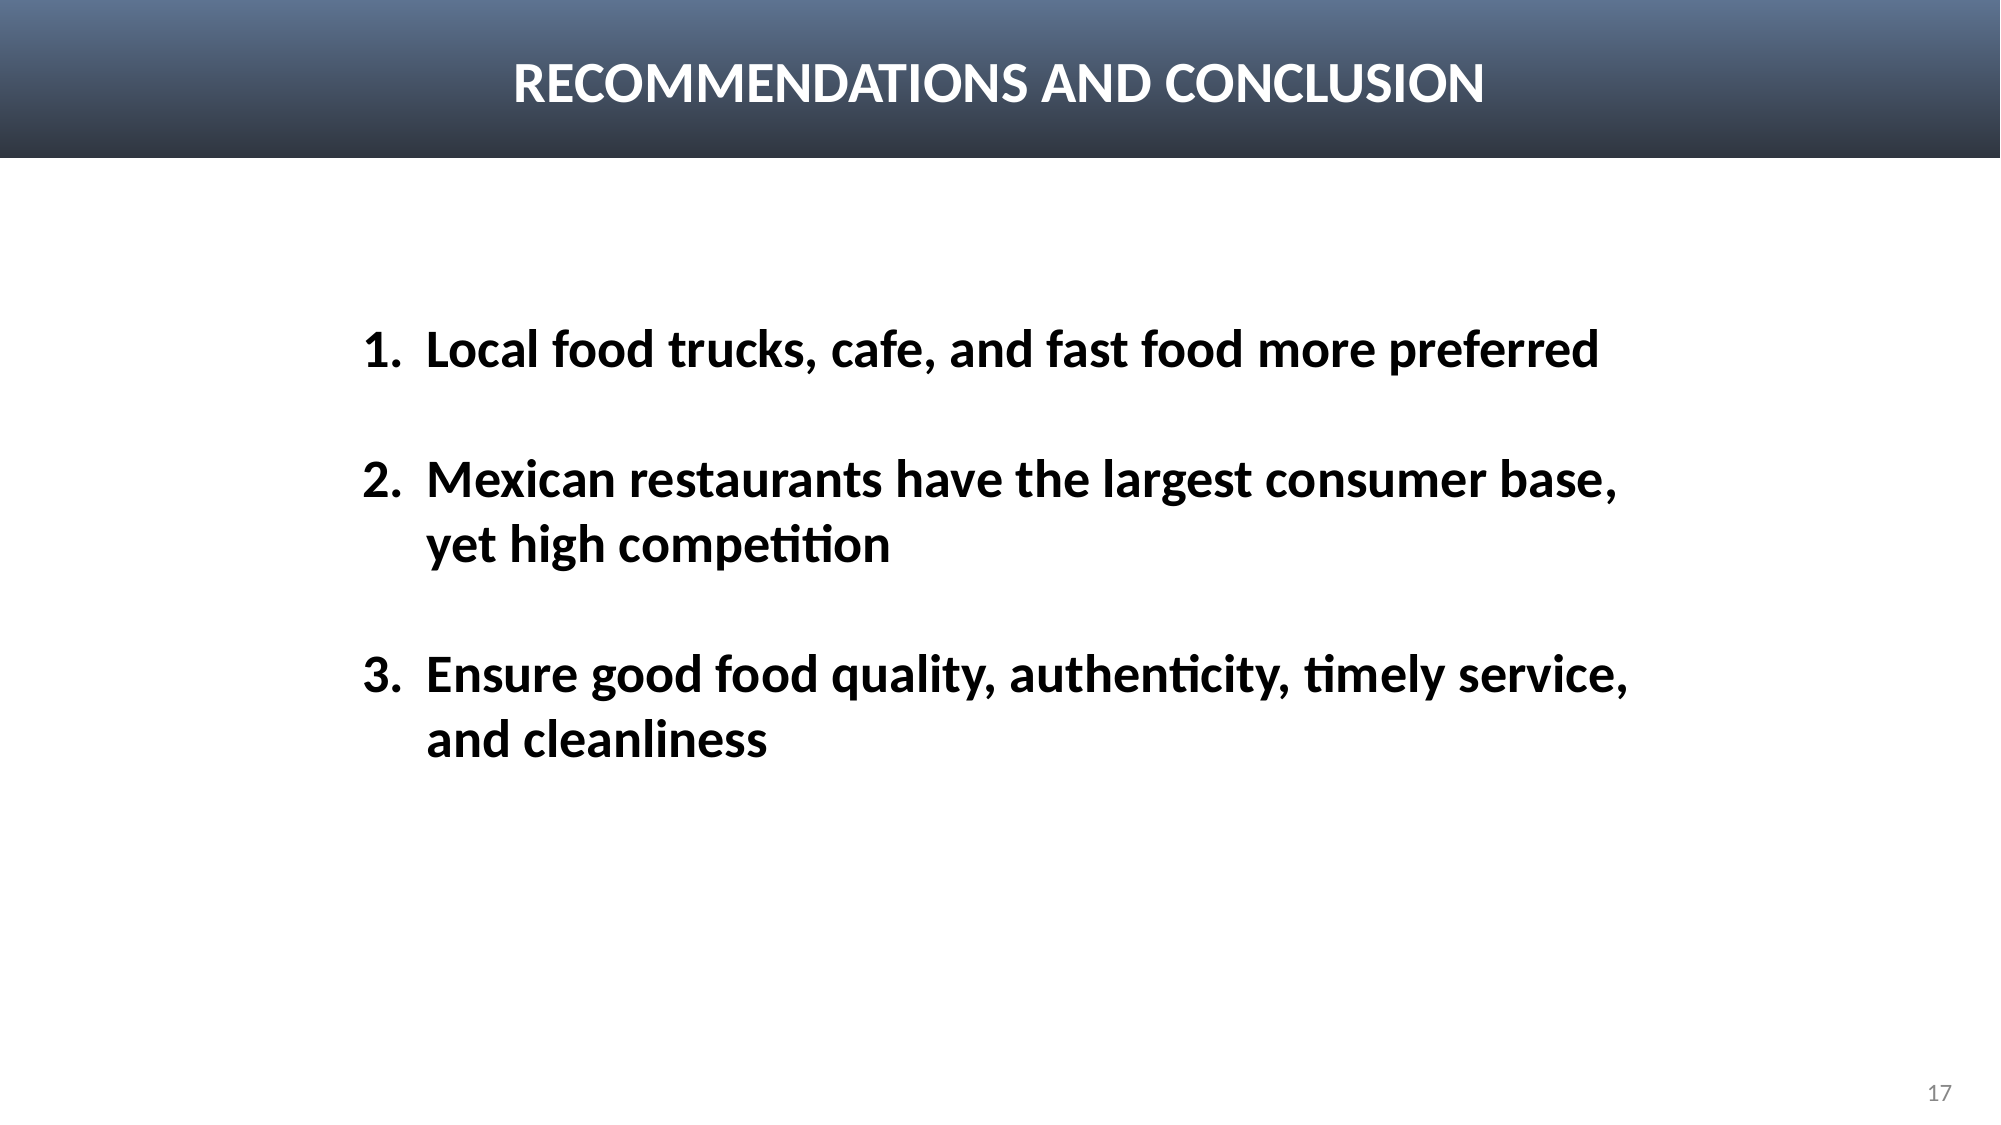

RECOMMENDATIONS AND CONCLUSION
Local food trucks, cafe, and fast food more preferred

Mexican restaurants have the largest consumer base, yet high competition

Ensure good food quality, authenticity, timely service, and cleanliness
17